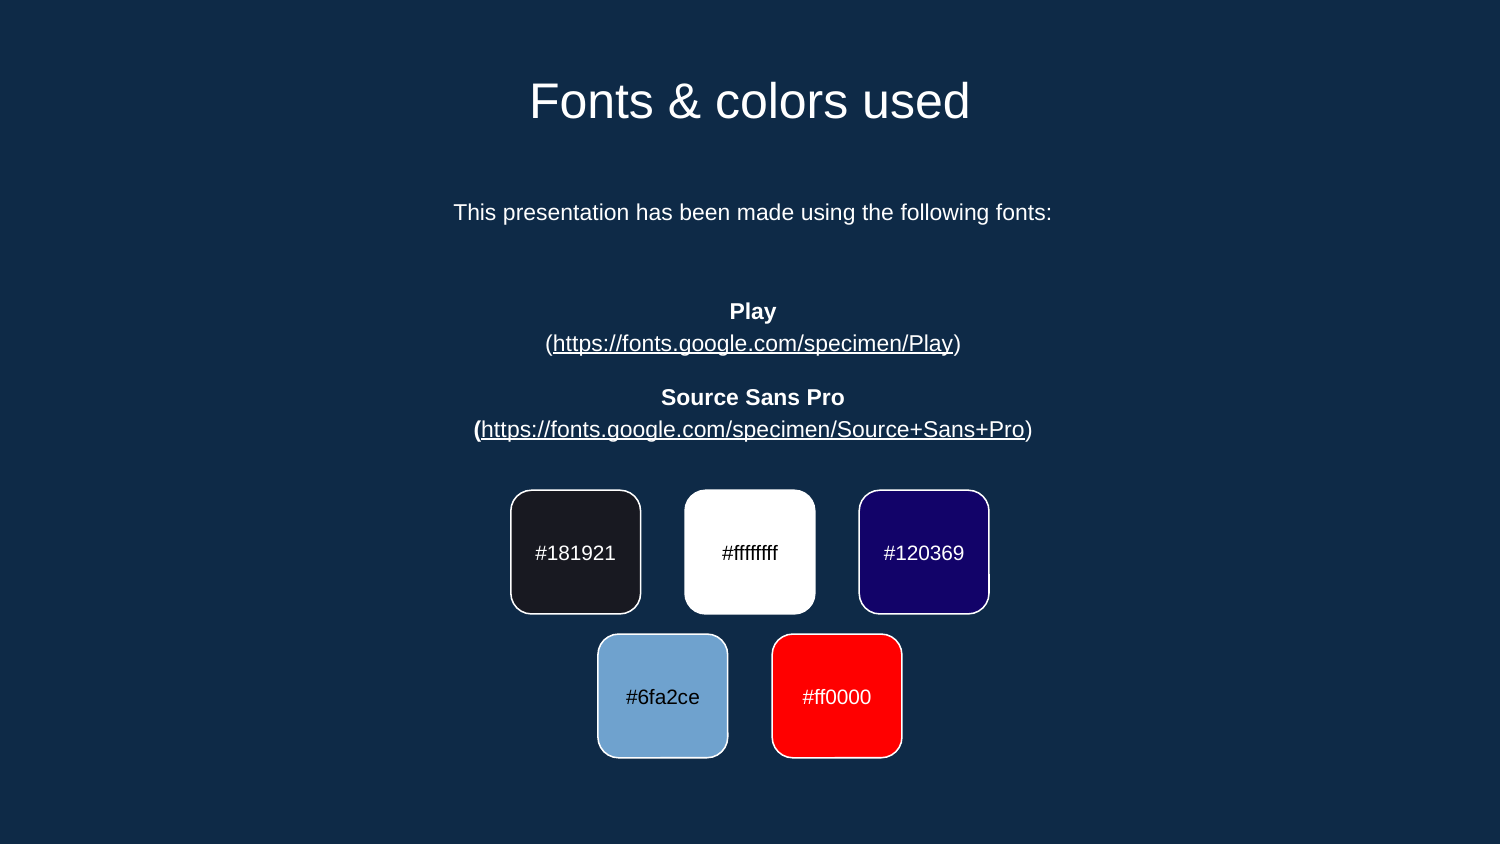

# Fonts & colors used
This presentation has been made using the following fonts:

Play
(https://fonts.google.com/specimen/Play)

Source Sans Pro
(https://fonts.google.com/specimen/Source+Sans+Pro)

#181921
#ffffffff
#120369

#6fa2ce
#ff0000